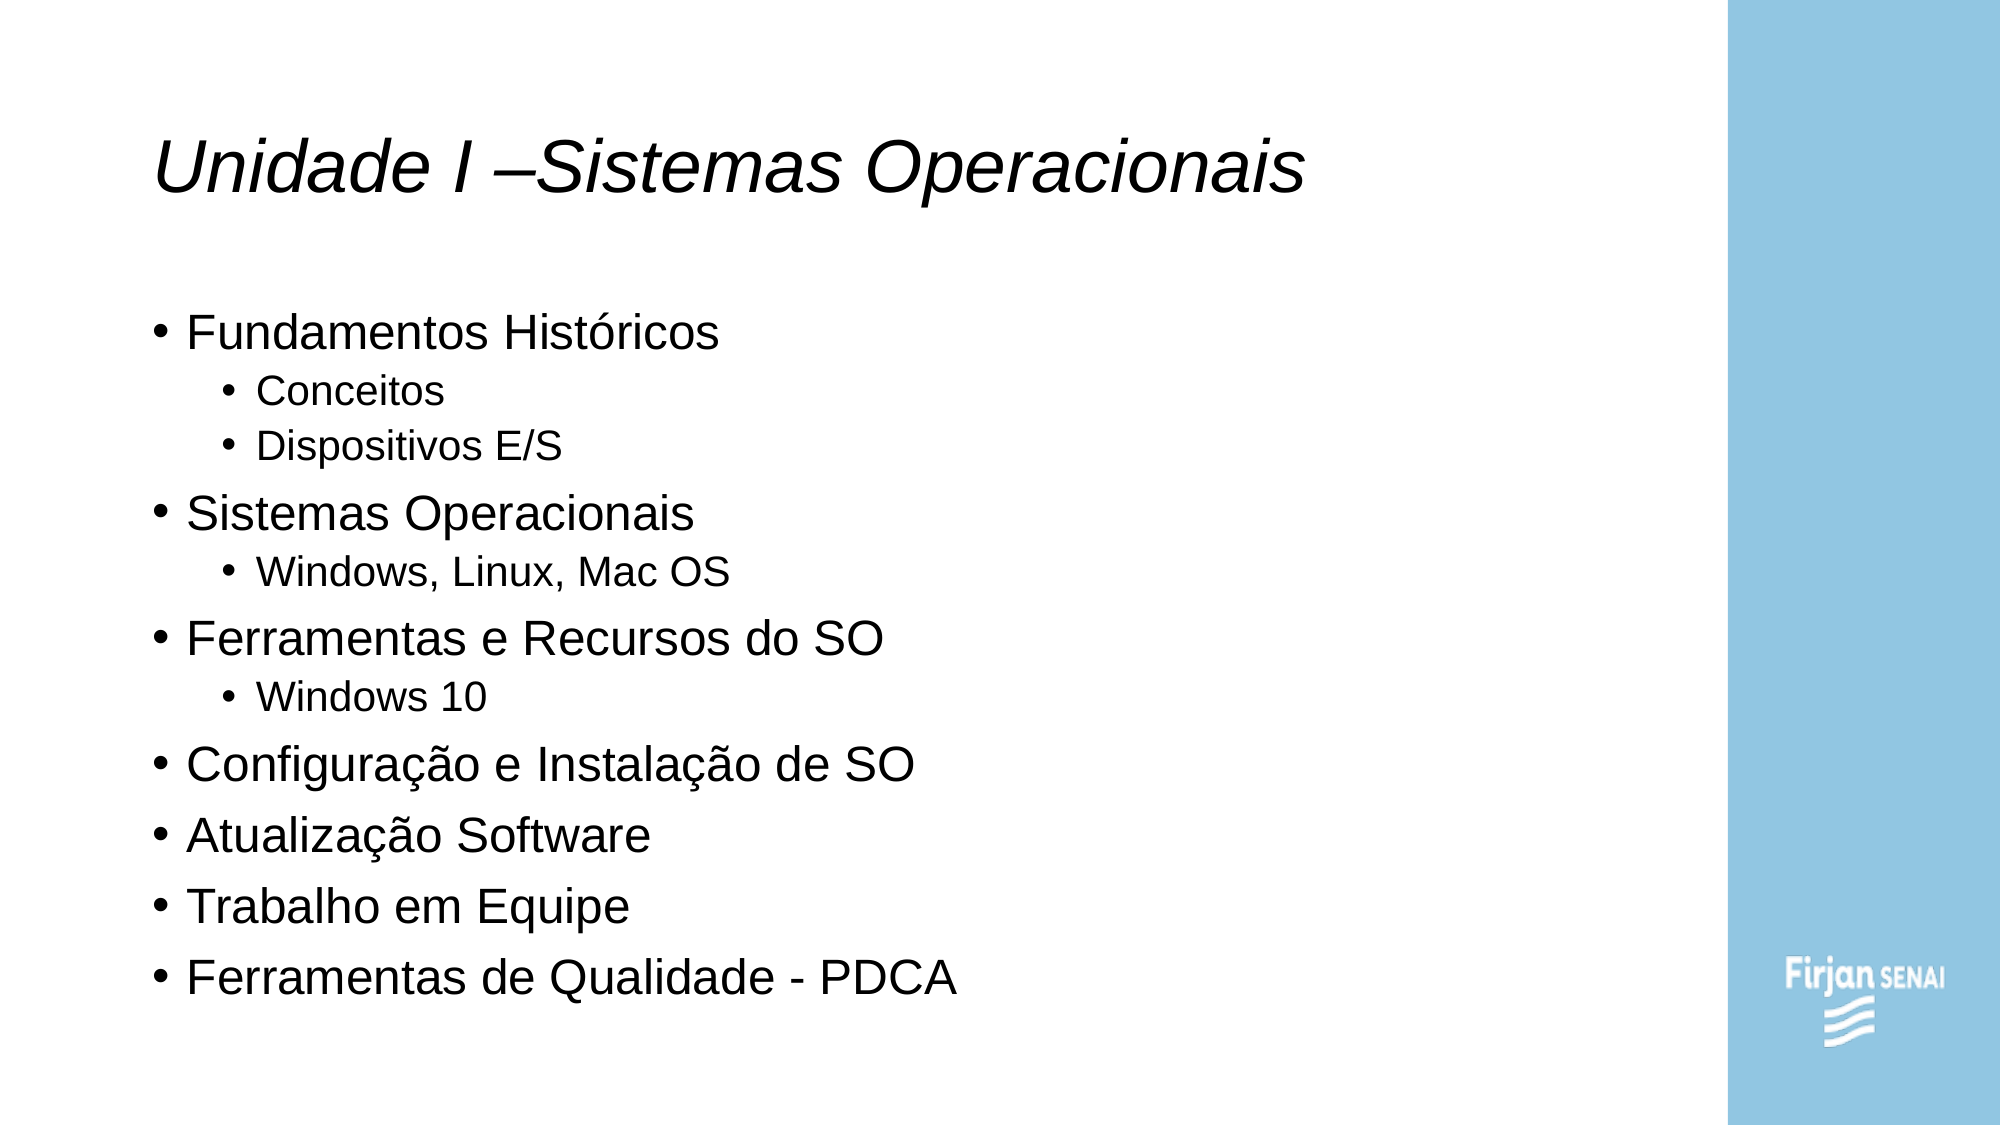

# Unidade I –Sistemas Operacionais
Fundamentos Históricos
Conceitos
Dispositivos E/S
Sistemas Operacionais
Windows, Linux, Mac OS
Ferramentas e Recursos do SO
Windows 10
Configuração e Instalação de SO
Atualização Software
Trabalho em Equipe
Ferramentas de Qualidade - PDCA